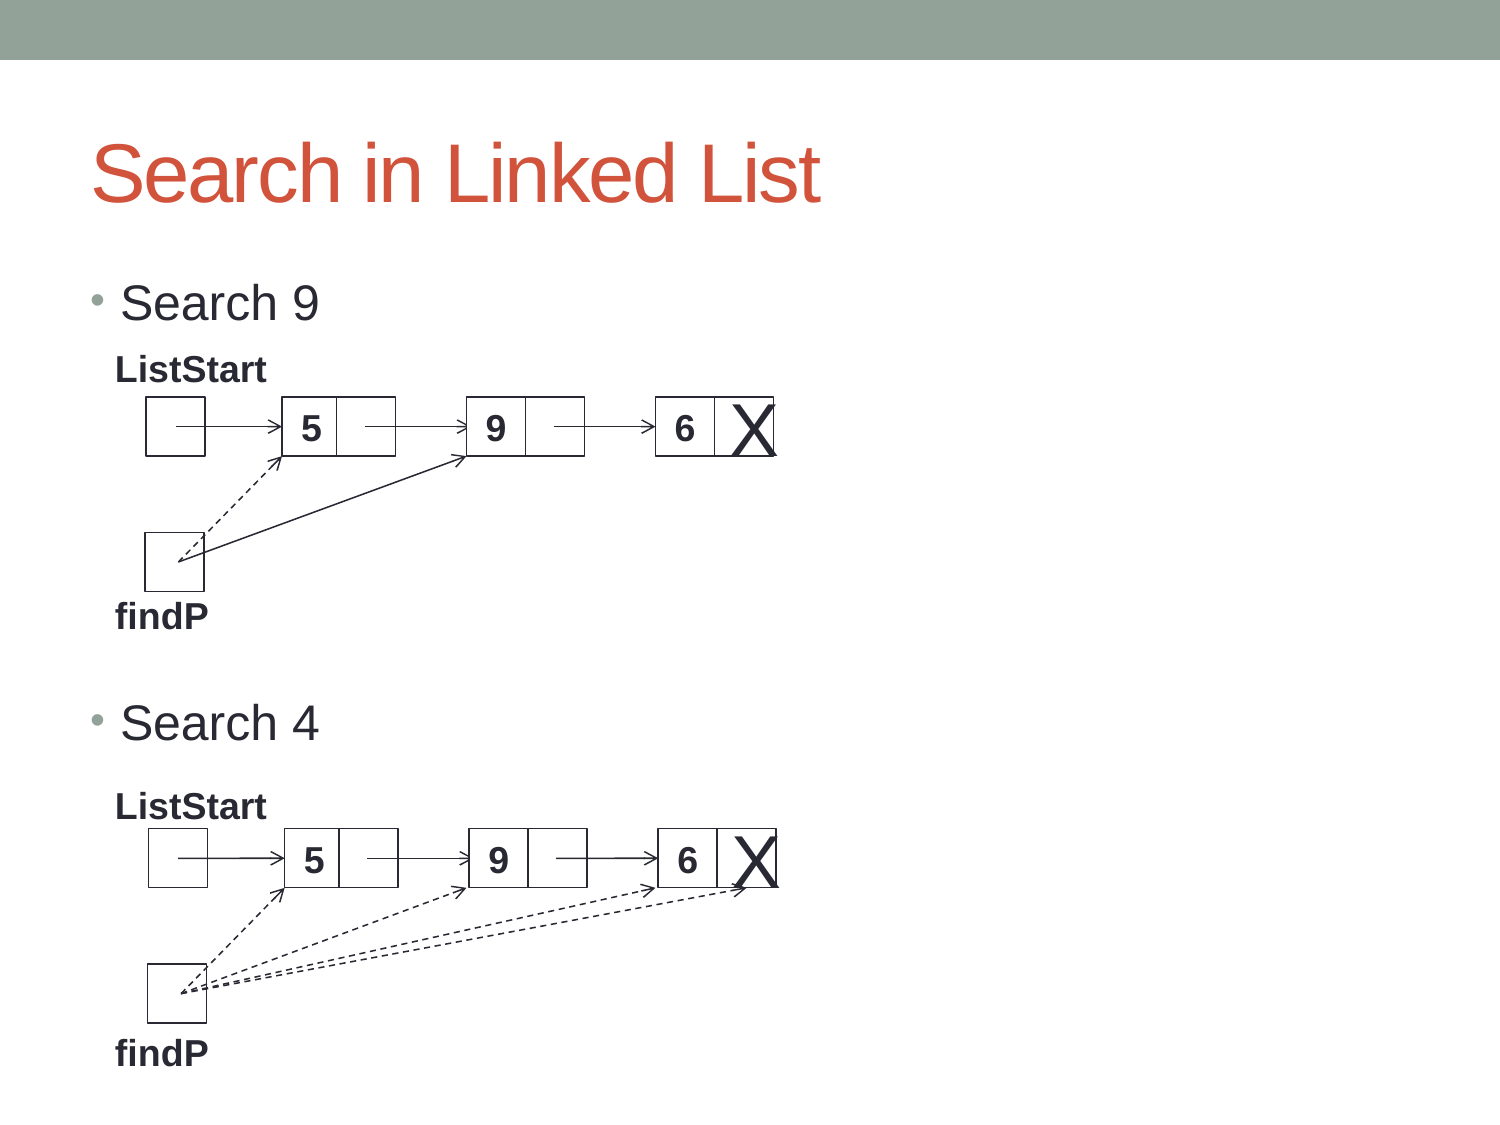

# Search in Linked List
Search 9

Search 4
ListStart

5

9

6
X

findP
ListStart

5

9

6
X

findP